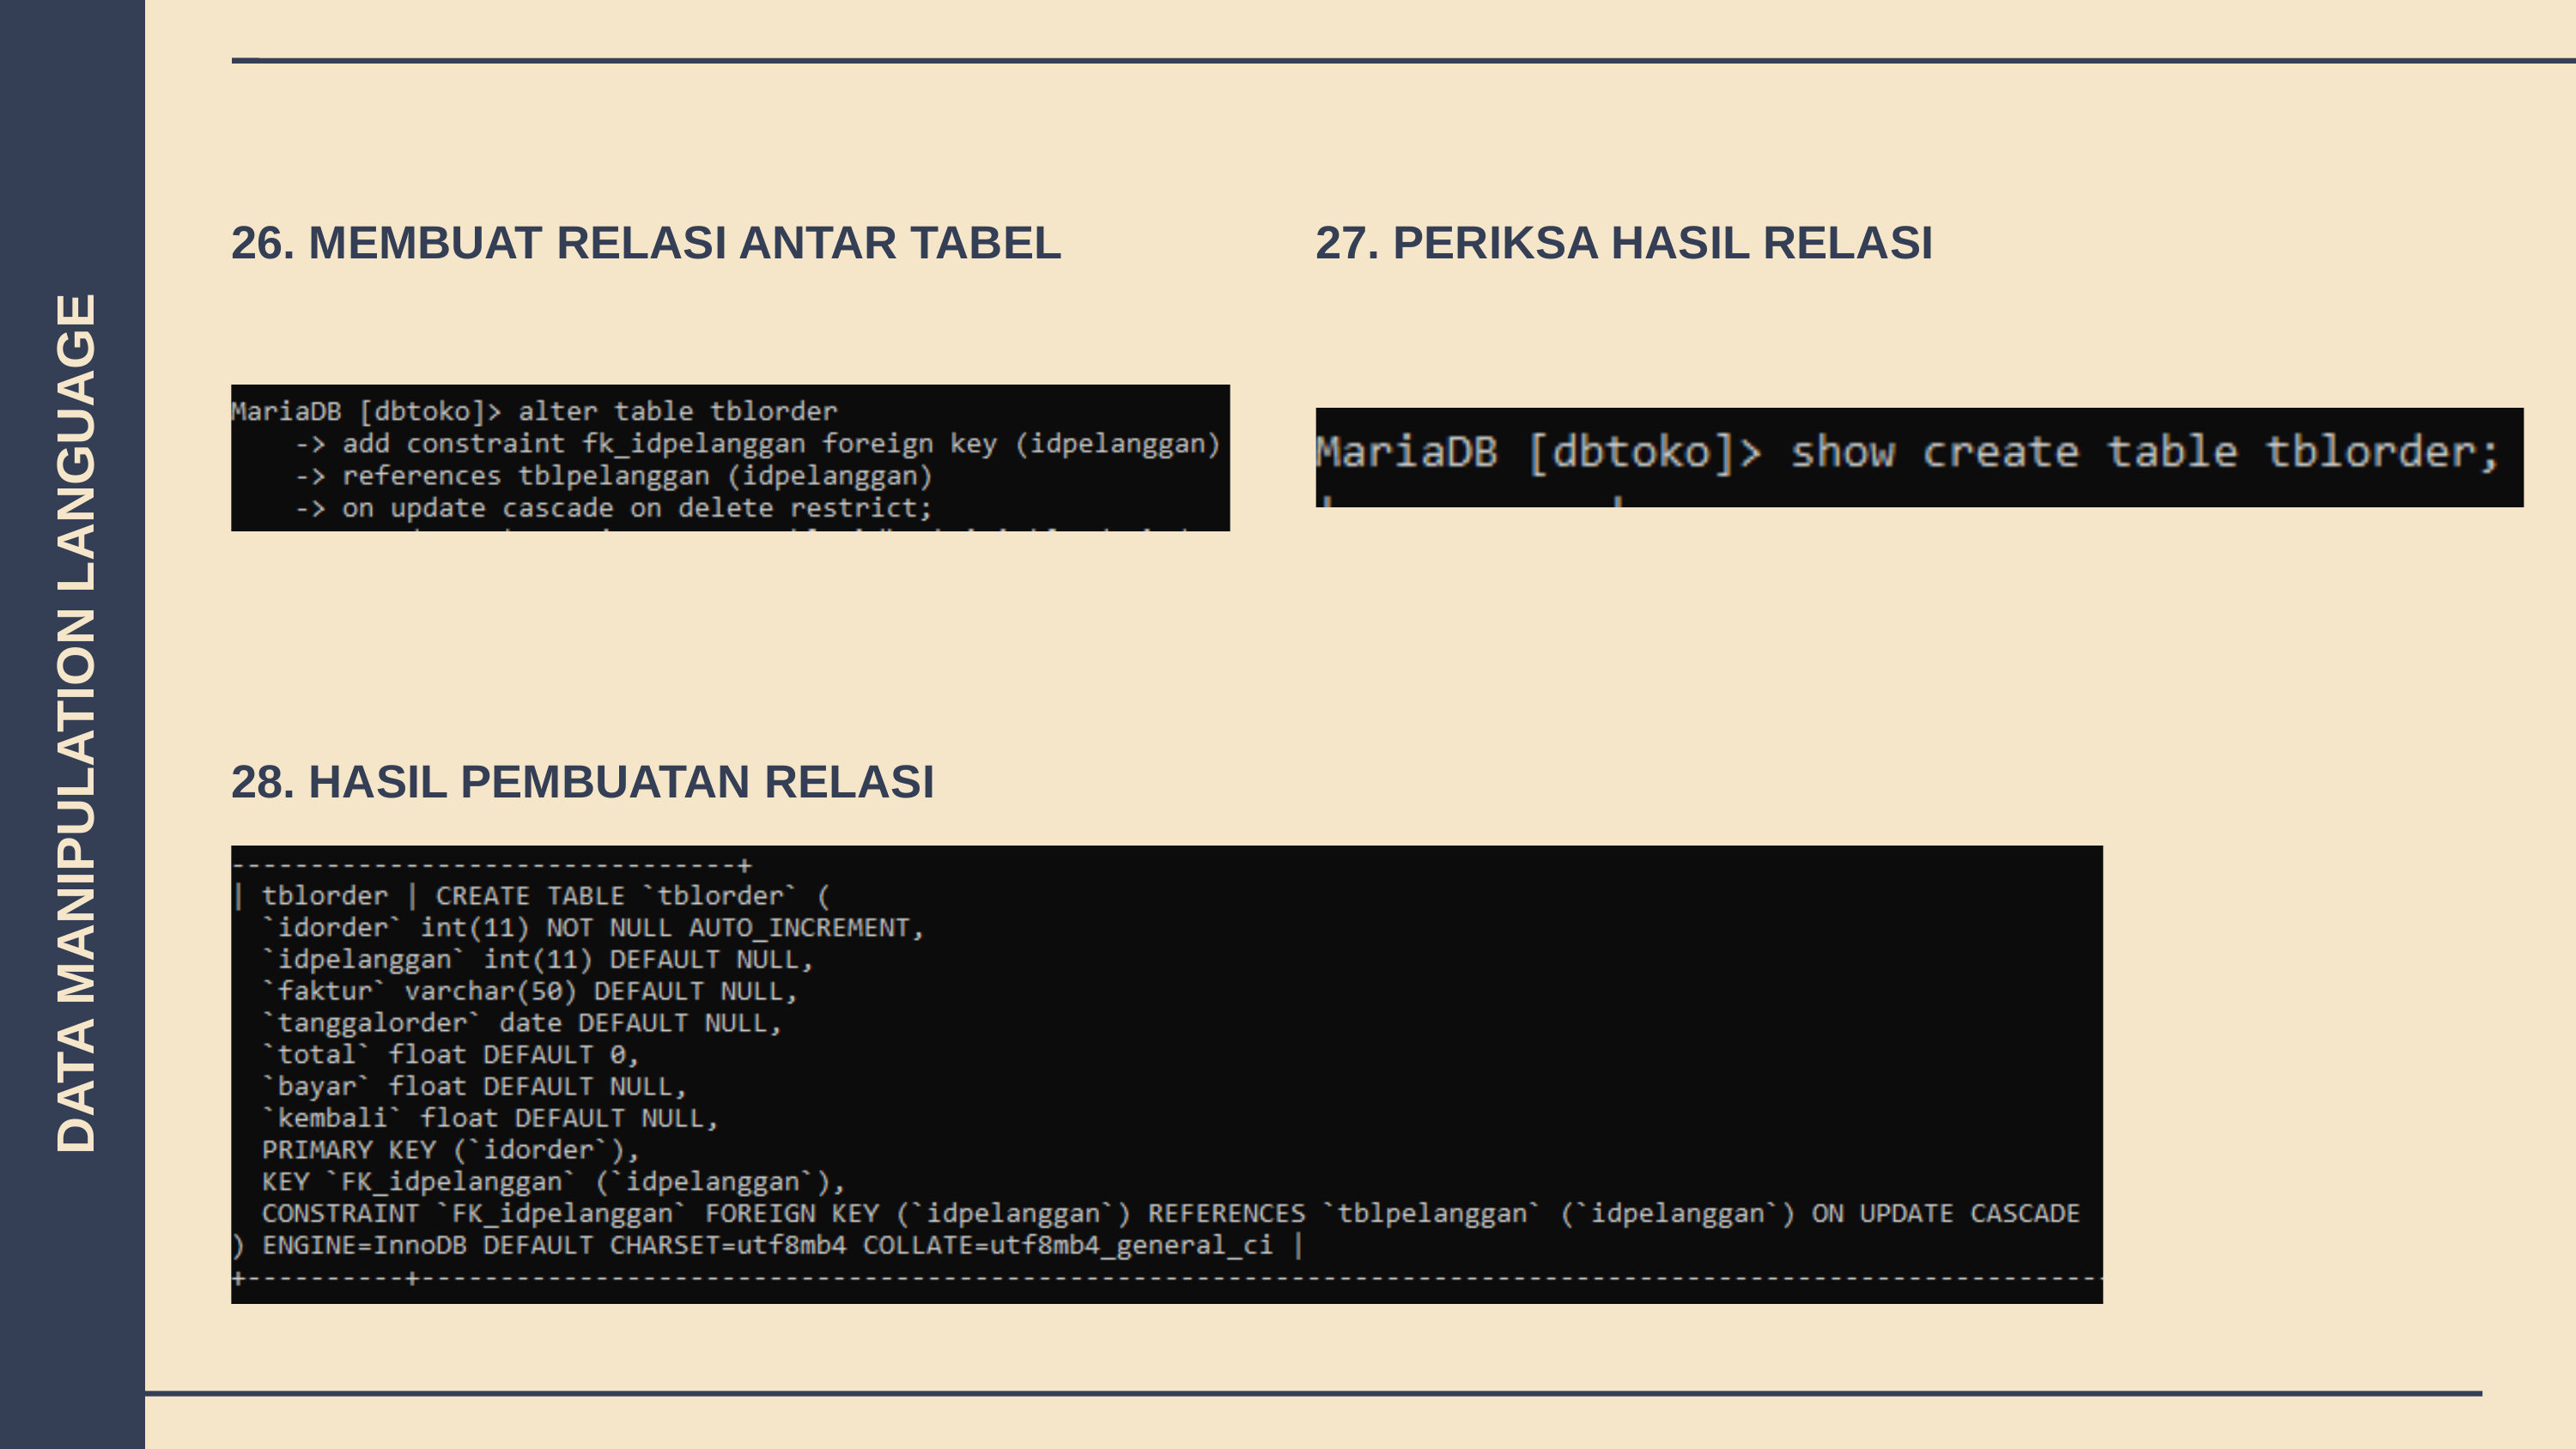

26. MEMBUAT RELASI ANTAR TABEL
27. PERIKSA HASIL RELASI

DATA MANIPULATION LANGUAGE
28. HASIL PEMBUATAN RELASI